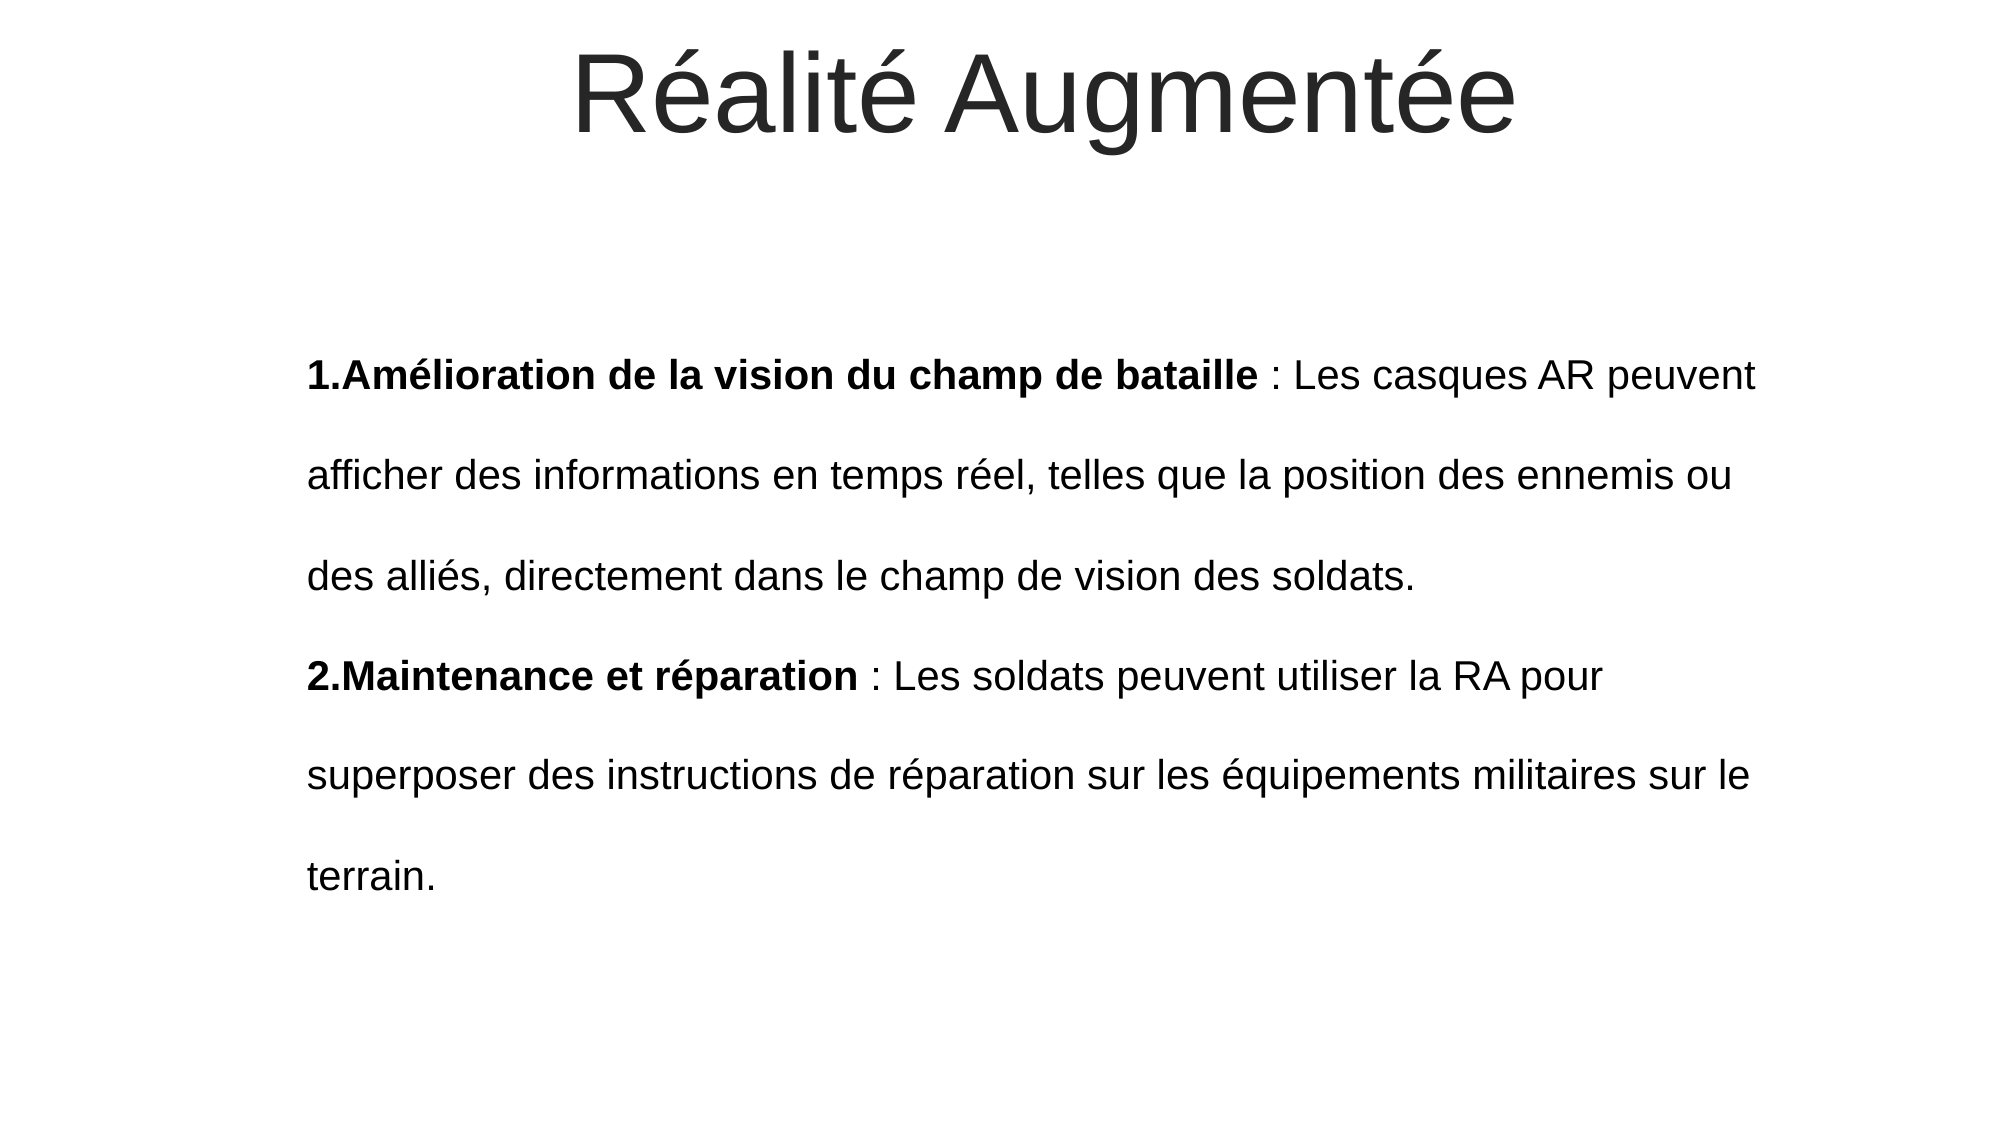

Réalité Augmentée
Amélioration de la vision du champ de bataille : Les casques AR peuvent afficher des informations en temps réel, telles que la position des ennemis ou des alliés, directement dans le champ de vision des soldats.
Maintenance et réparation : Les soldats peuvent utiliser la RA pour superposer des instructions de réparation sur les équipements militaires sur le terrain.